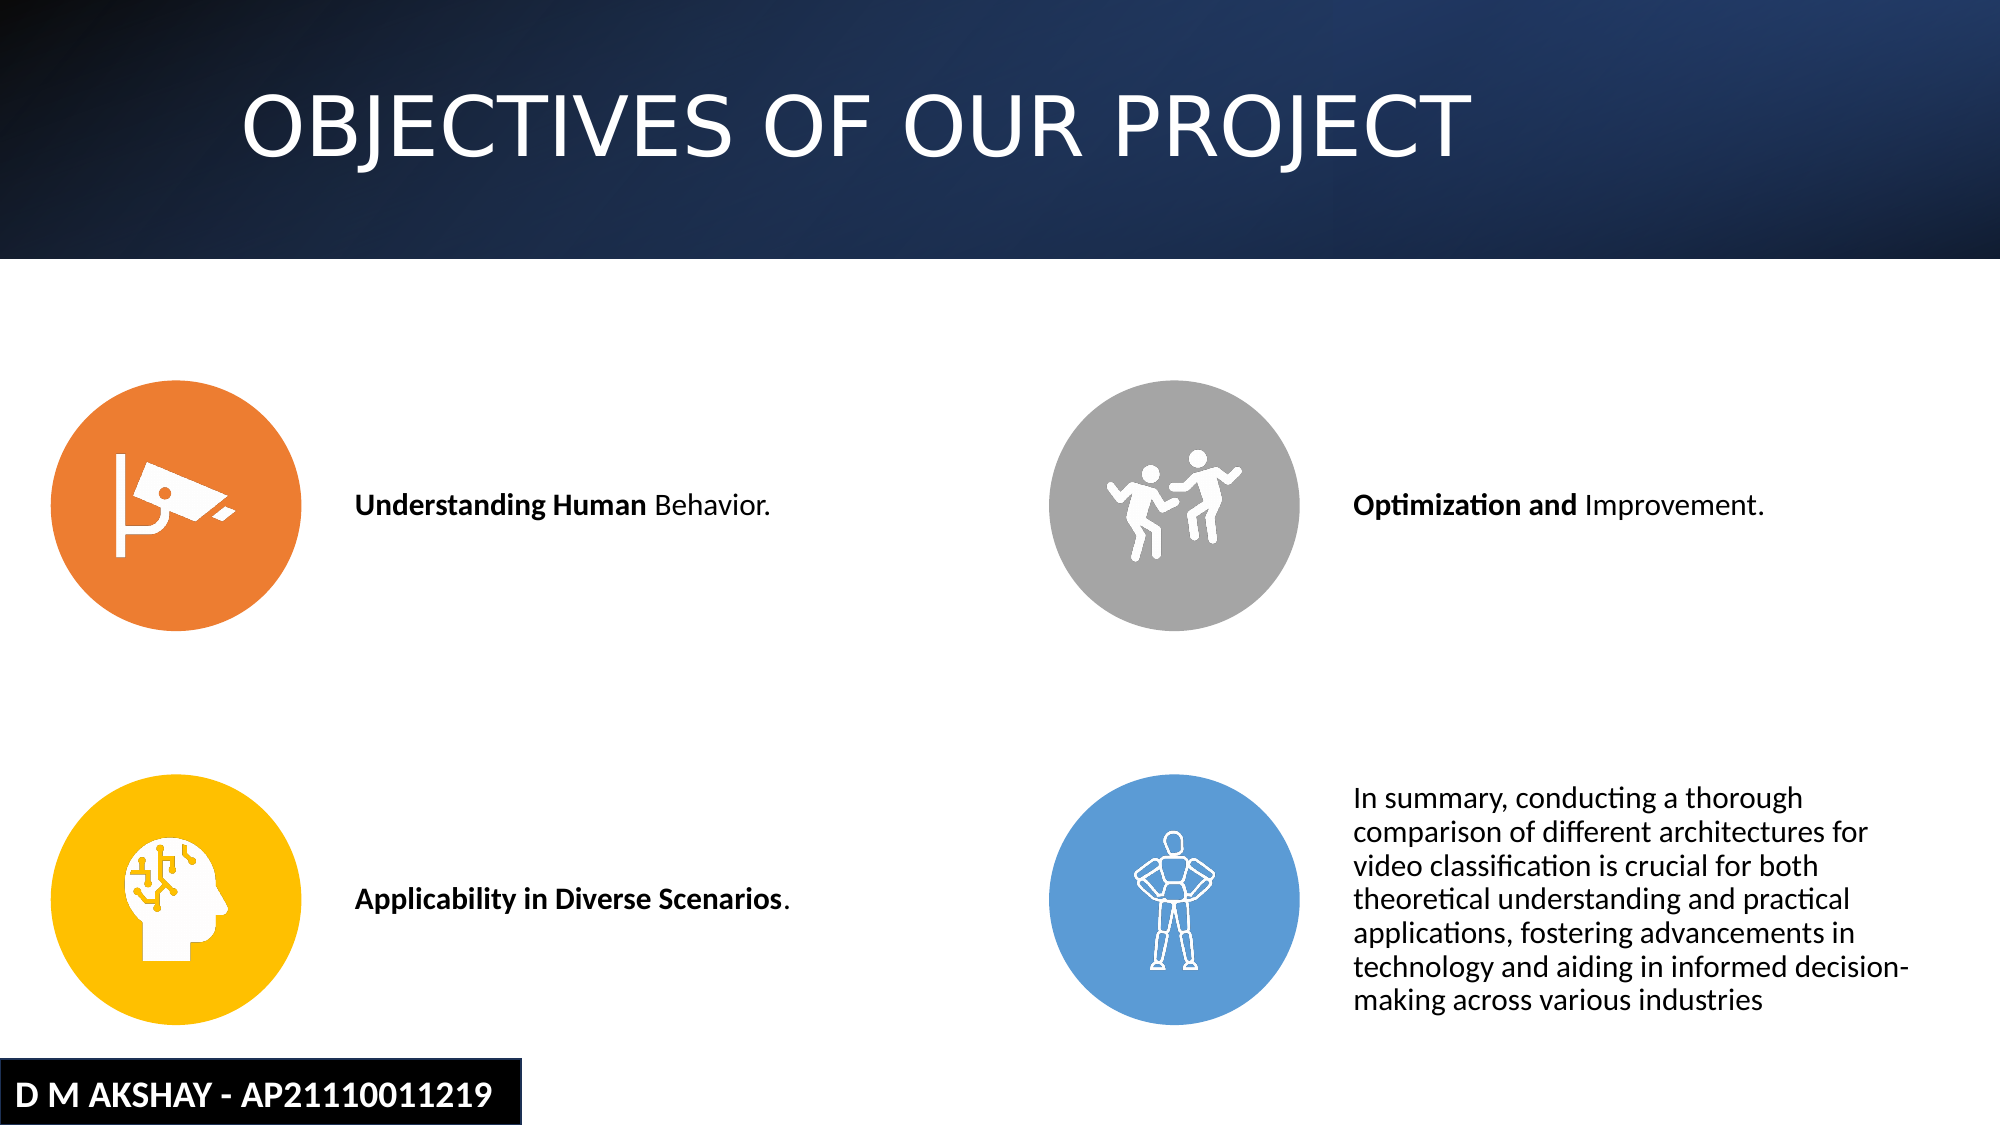

# OBJECTIVES OF OUR PROJECT
Understanding Human Behavior.
Optimization and Improvement.
Applicability in Diverse Scenarios.
In summary, conducting a thorough comparison of different architectures for video classification is crucial for both theoretical understanding and practical applications, fostering advancements in technology and aiding in informed decision-making across various industries
D M AKSHAY - AP21110011219